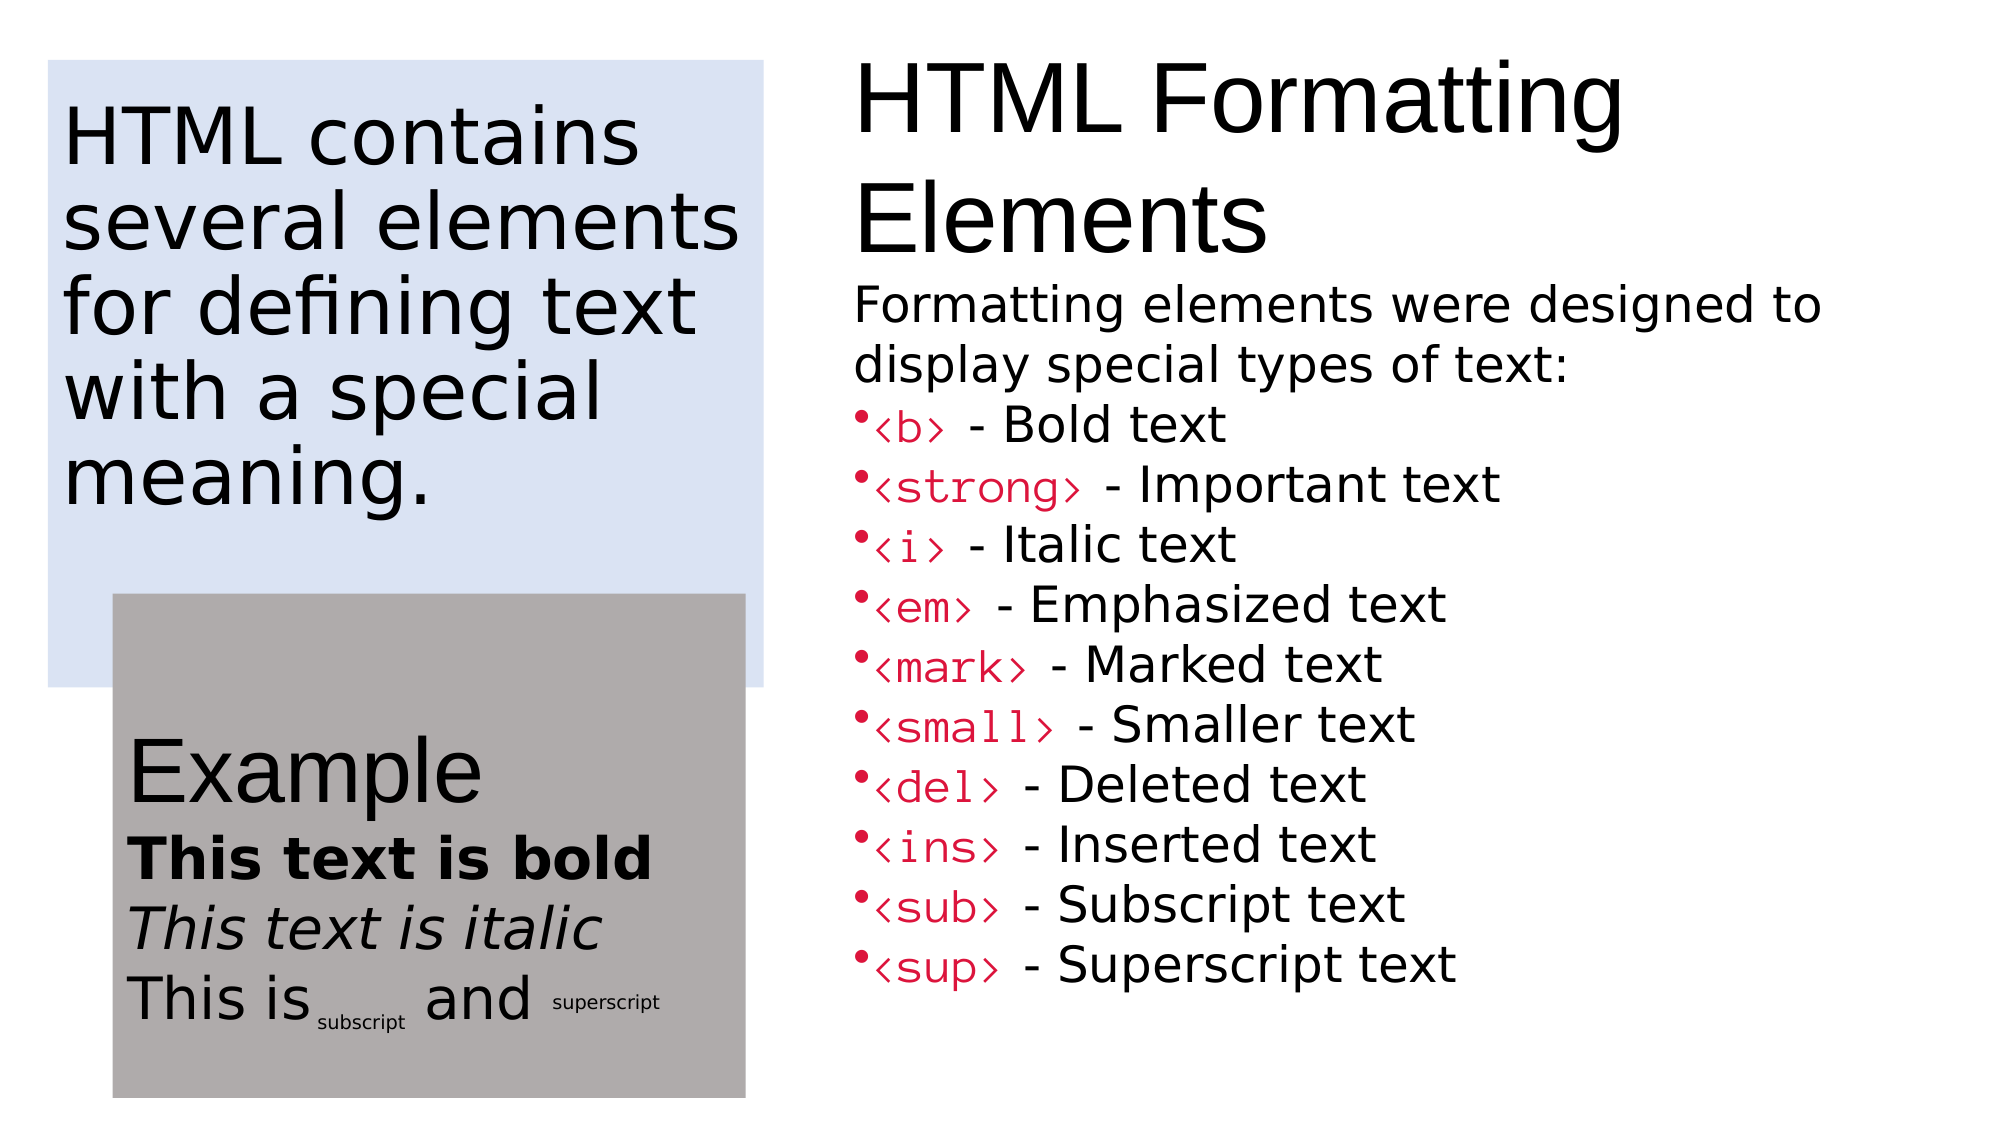

HTML Formatting Elements
Formatting elements were designed to display special types of text:
<b> - Bold text
<strong> - Important text
<i> - Italic text
<em> - Emphasized text
<mark> - Marked text
<small> - Smaller text
<del> - Deleted text
<ins> - Inserted text
<sub> - Subscript text
<sup> - Superscript text

# HTML contains several elements for defining text with a special meaning.

Example
This text is bold
This text is italic
This is subscript and superscript

30